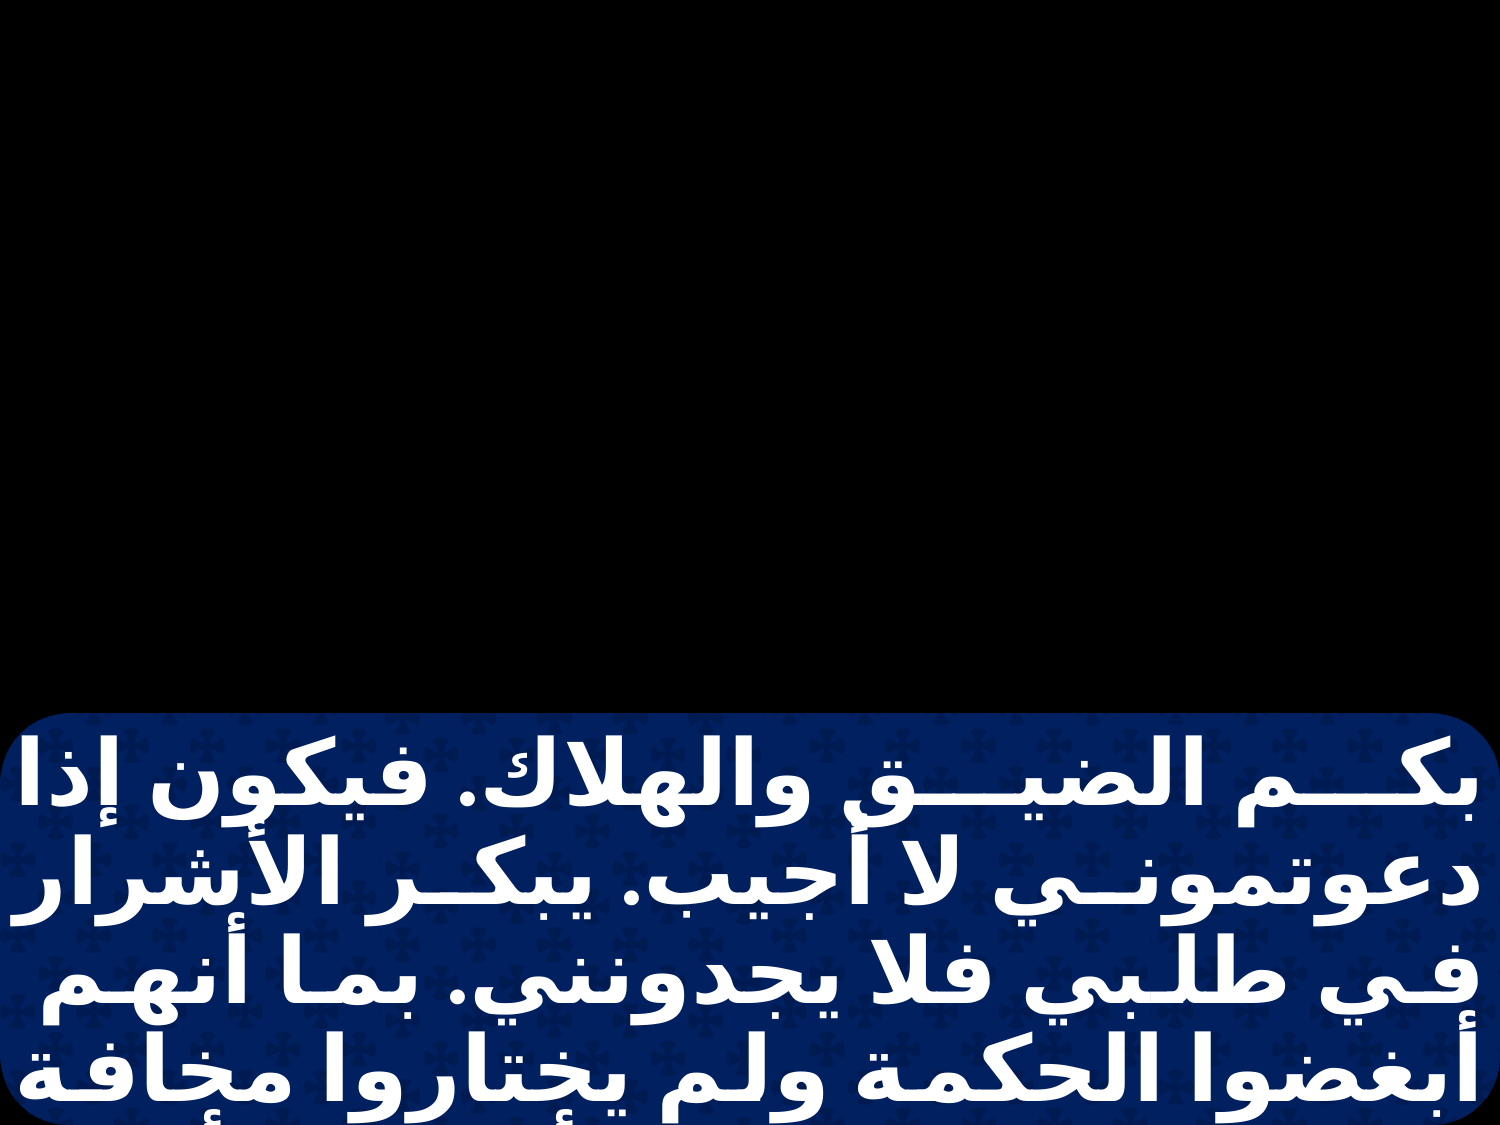

بكم الضيق والهلاك. فيكون إذا دعوتموني لا أجيب. يبكر الأشرار في طلبي فلا يجدونني. بما أنهم  أبغضوا الحكمة ولم يختاروا مخافة الرب. ولم  يريدوا أن يتأملوا مشورتي، مستهزئين بكلامي.